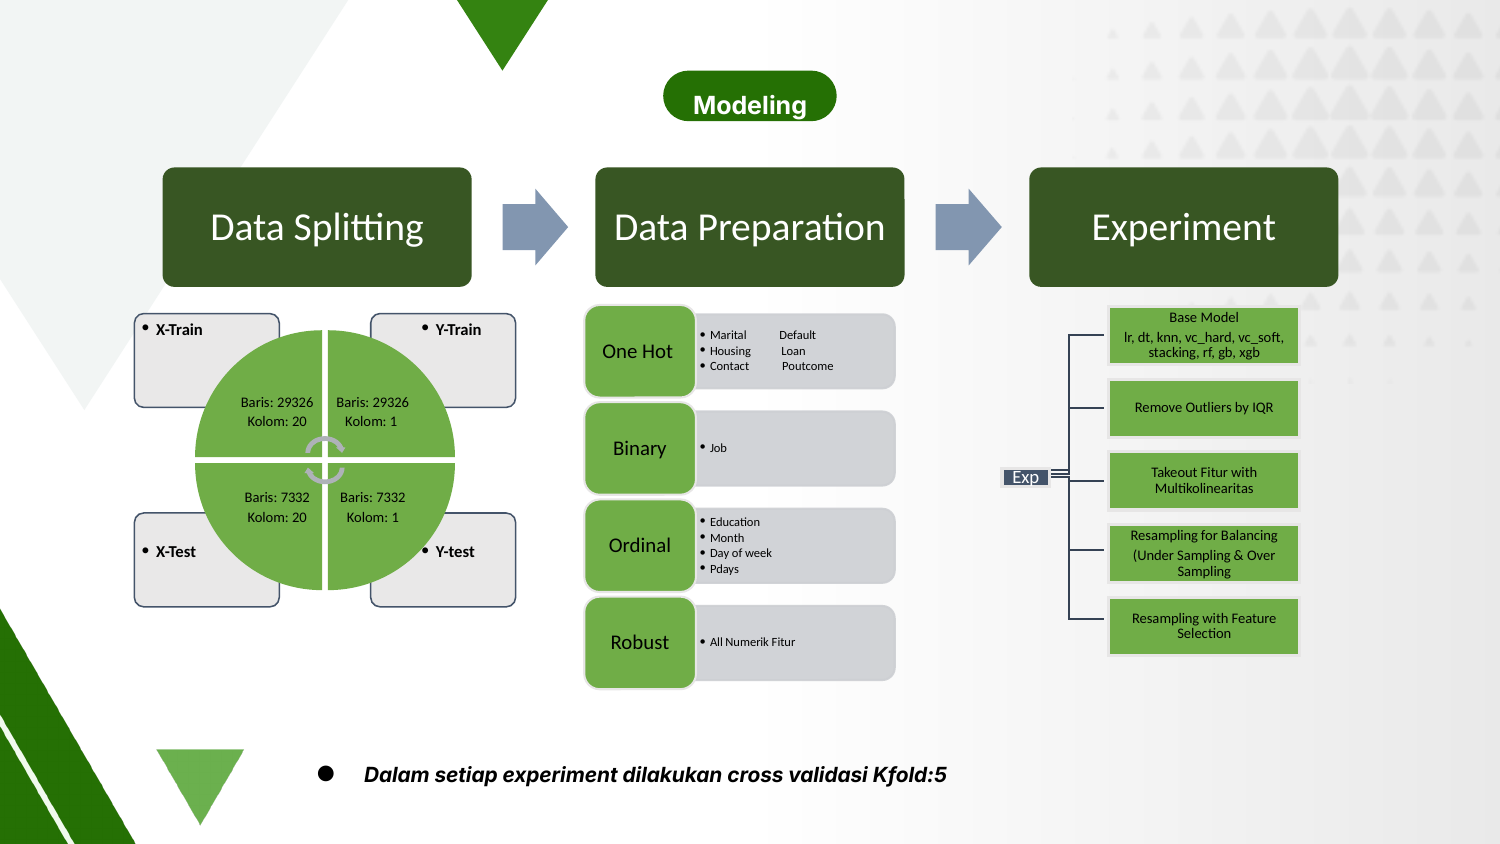

Modeling

Data Splitting
Data Preparation
Experiment

One Hot
Marital            Default
Housing           Loan
Contact            Poutcome

Binary
Job

Ordinal
Education
Month
Day of week
Pdays

Robust
All Numerik Fitur

Base Model
lr, dt, knn, vc_hard, vc_soft, stacking, rf, gb, xgb

Remove Outliers by IQR

Takeout Fitur with Multikolinearitas

Exp

Resampling for Balancing
(Under Sampling & Over Sampling

Resampling with Feature Selection

X-Train
Y-Train

Baris: 29326
Kolom: 20
Baris: 29326
Kolom: 1

Baris: 7332
Kolom: 20

Baris: 7332
Kolom: 1

X-Test
Y-test

Dalam setiap experiment dilakukan cross validasi Kfold:5